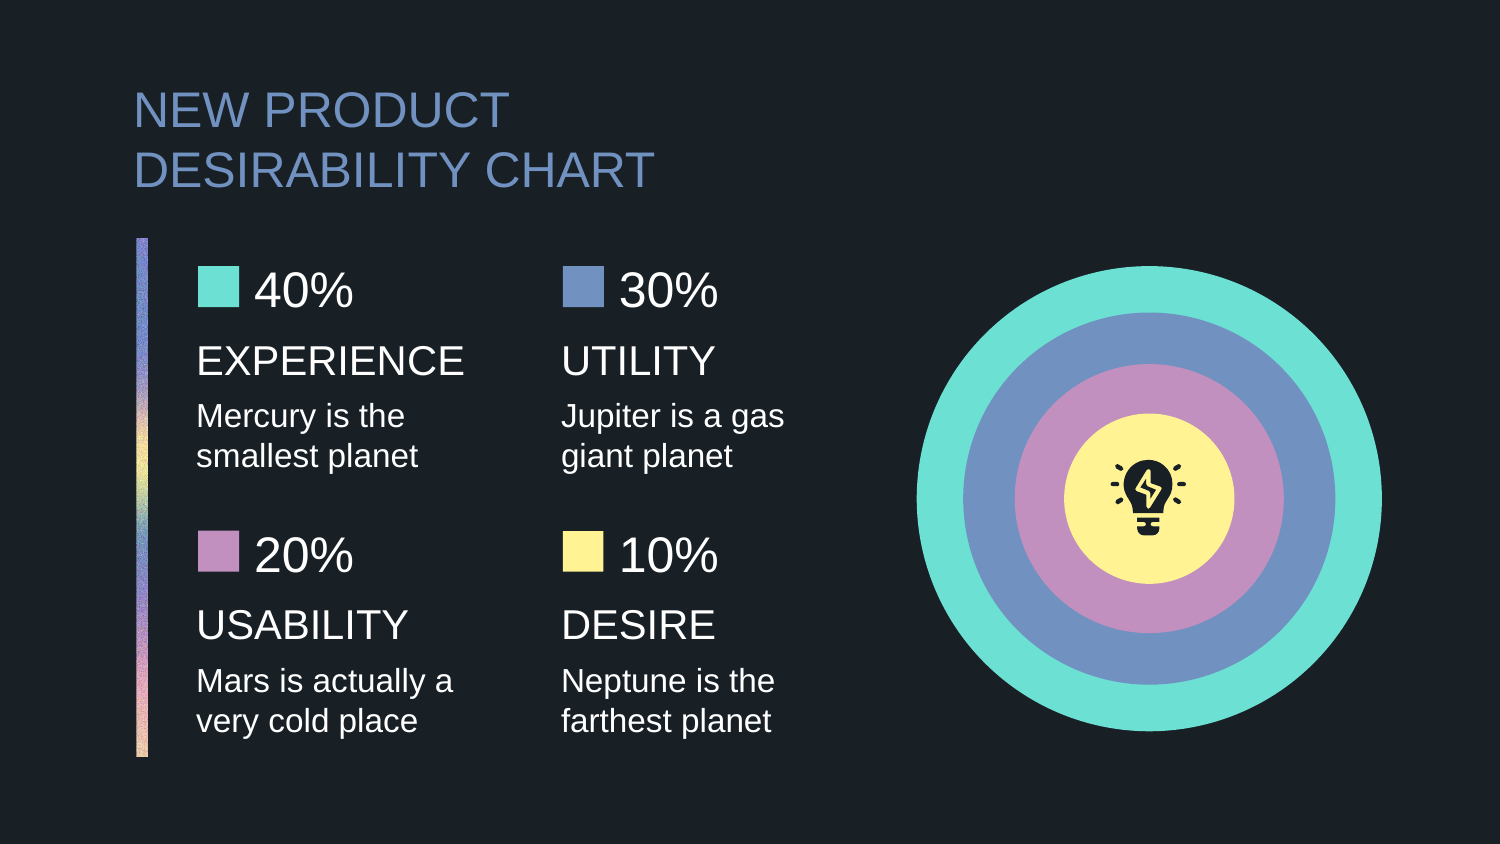

# NEW PRODUCT DESIRABILITY CHART
40%
30%

EXPERIENCE
UTILITY
Mercury is the smallest planet
Jupiter is a gas giant planet

20%
10%

DESIRE
USABILITY
Mars is actually a very cold place
Neptune is the farthest planet